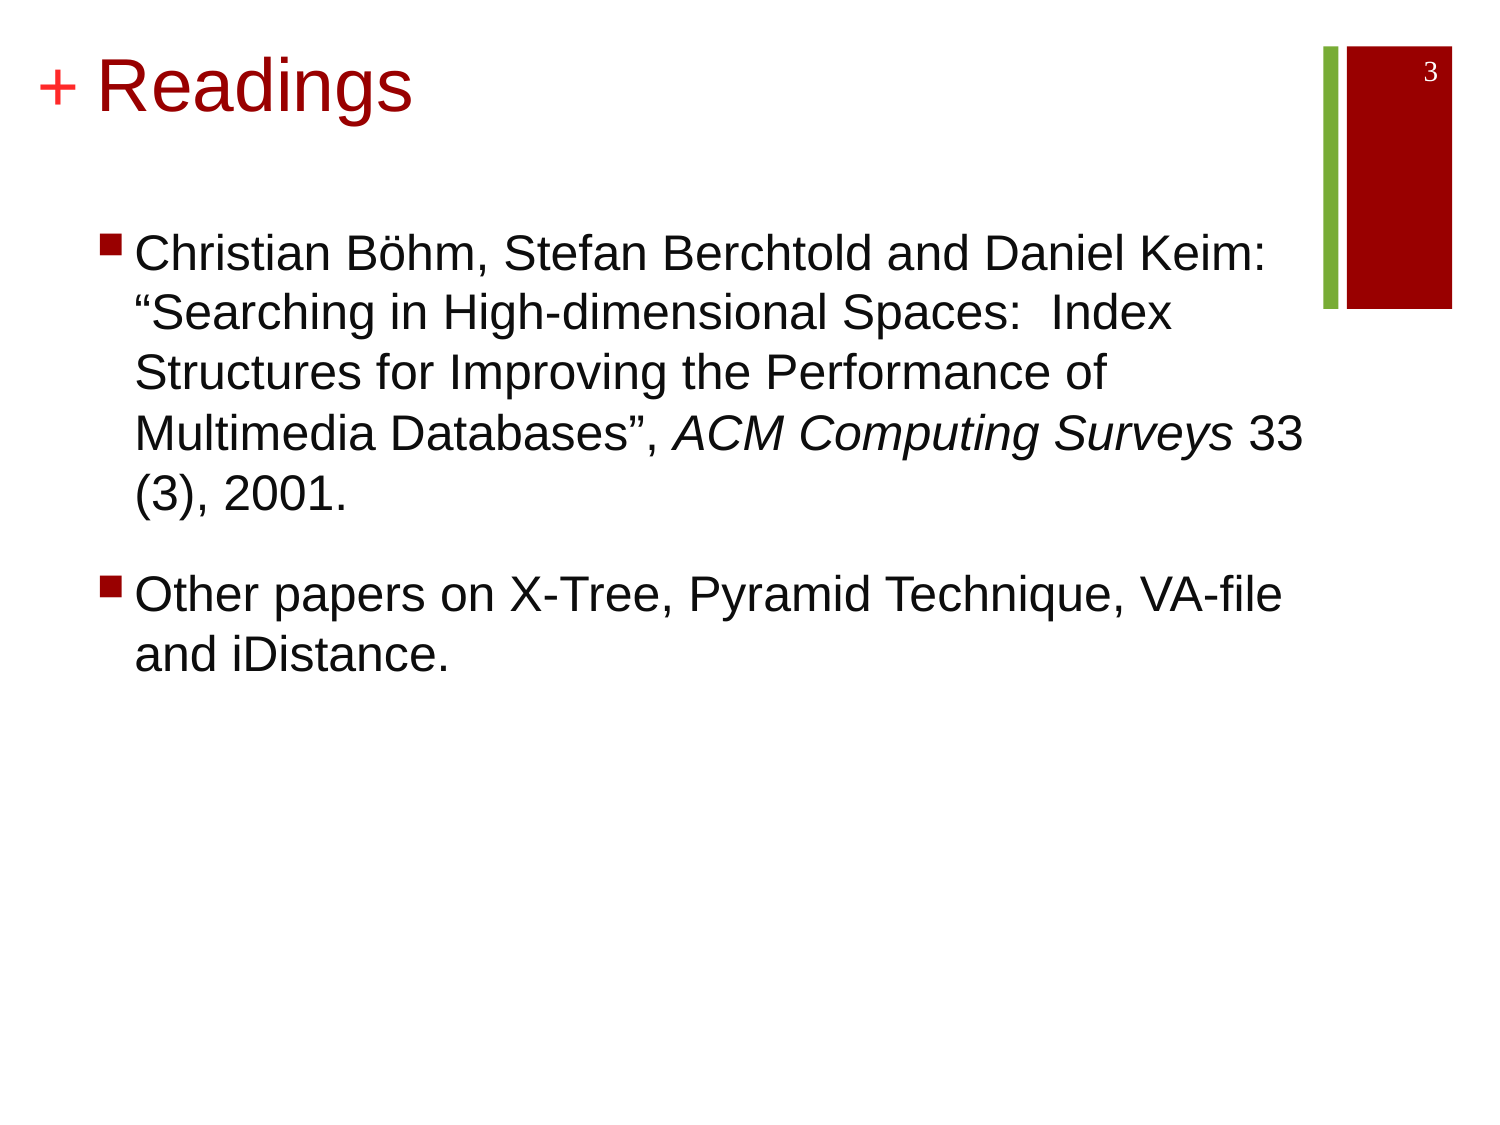

# Readings
3
Christian Böhm, Stefan Berchtold and Daniel Keim: “Searching in High-dimensional Spaces:  Index Structures for Improving the Performance of Multimedia Databases”, ACM Computing Surveys 33 (3), 2001.
Other papers on X-Tree, Pyramid Technique, VA-file and iDistance.